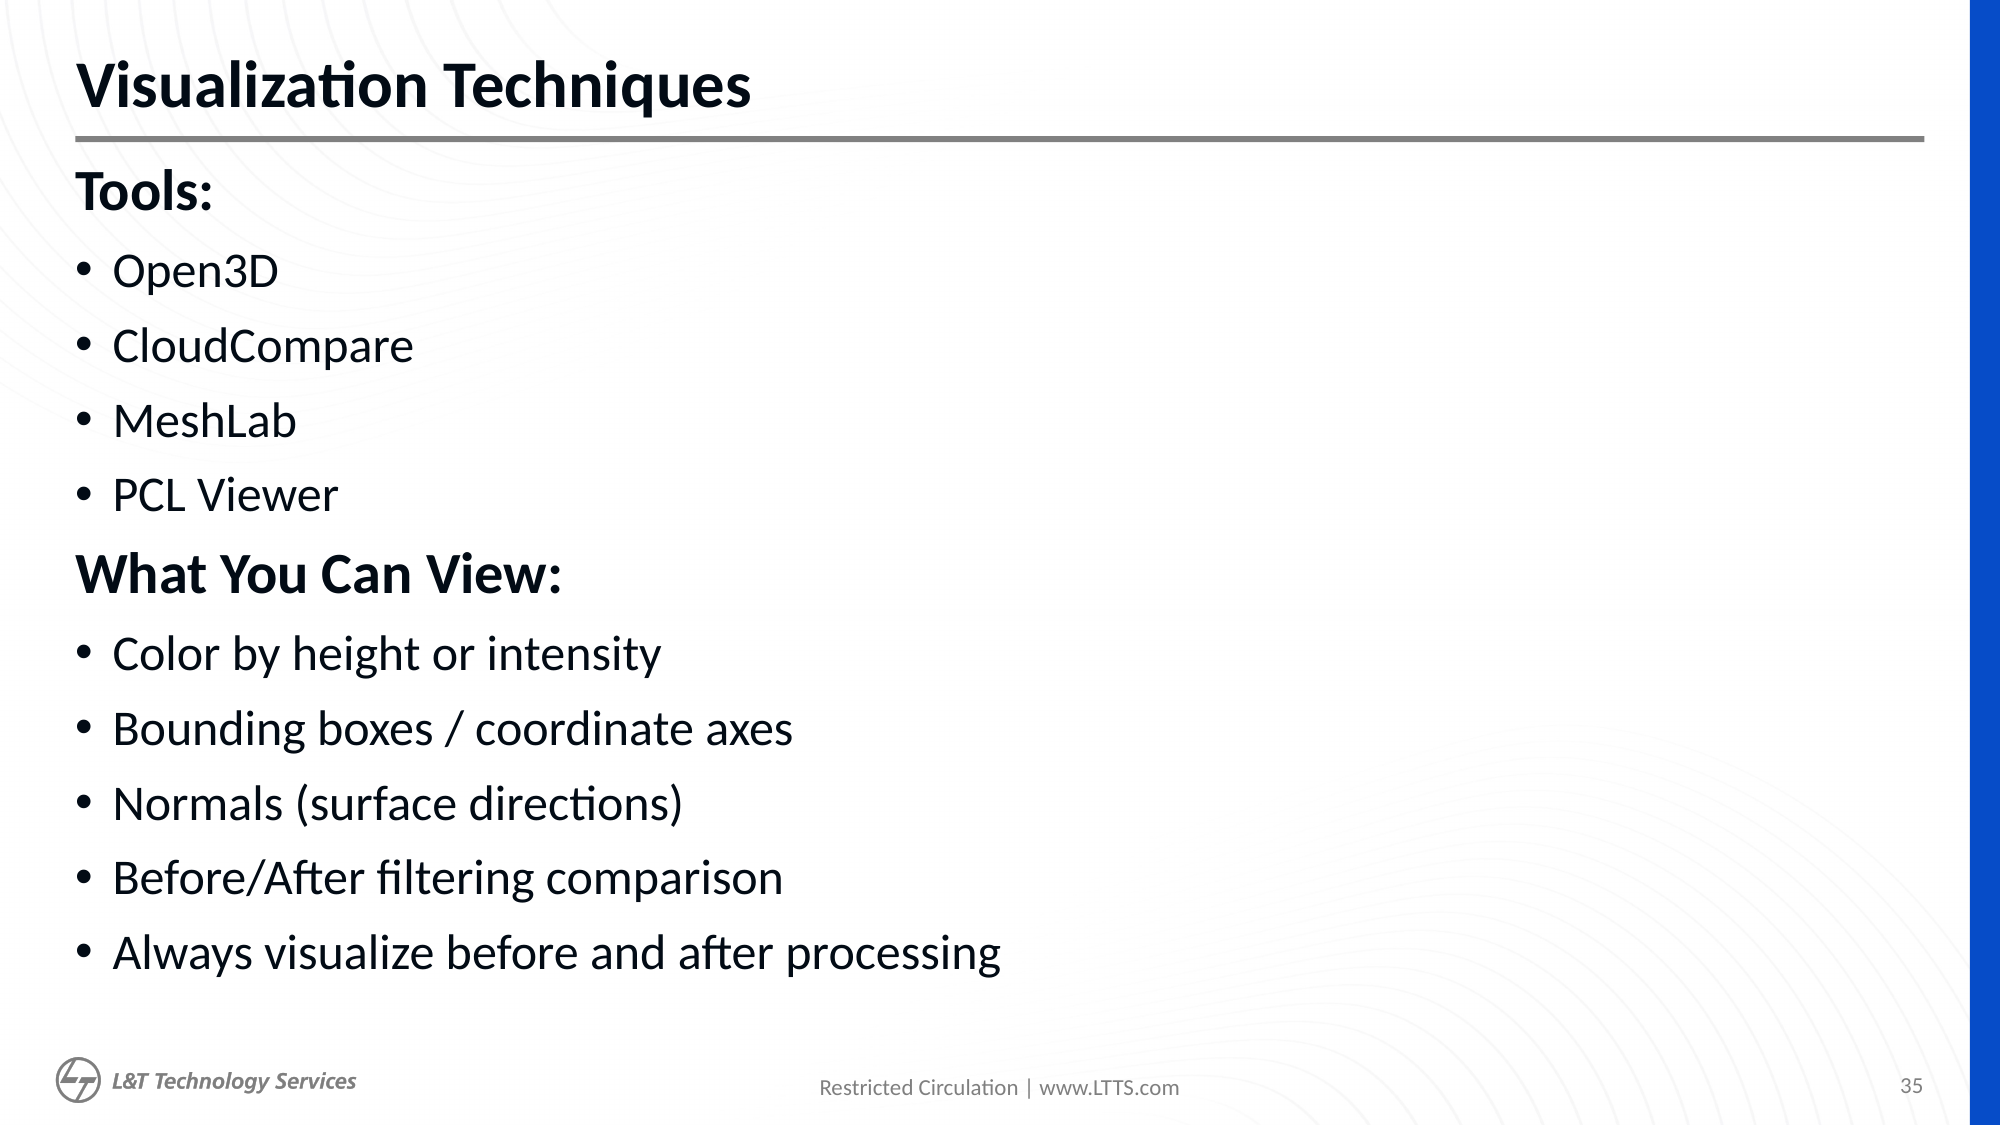

# Visualization Techniques
Tools:
Open3D
CloudCompare
MeshLab
PCL Viewer
What You Can View:
Color by height or intensity
Bounding boxes / coordinate axes
Normals (surface directions)
Before/After filtering comparison
Always visualize before and after processing